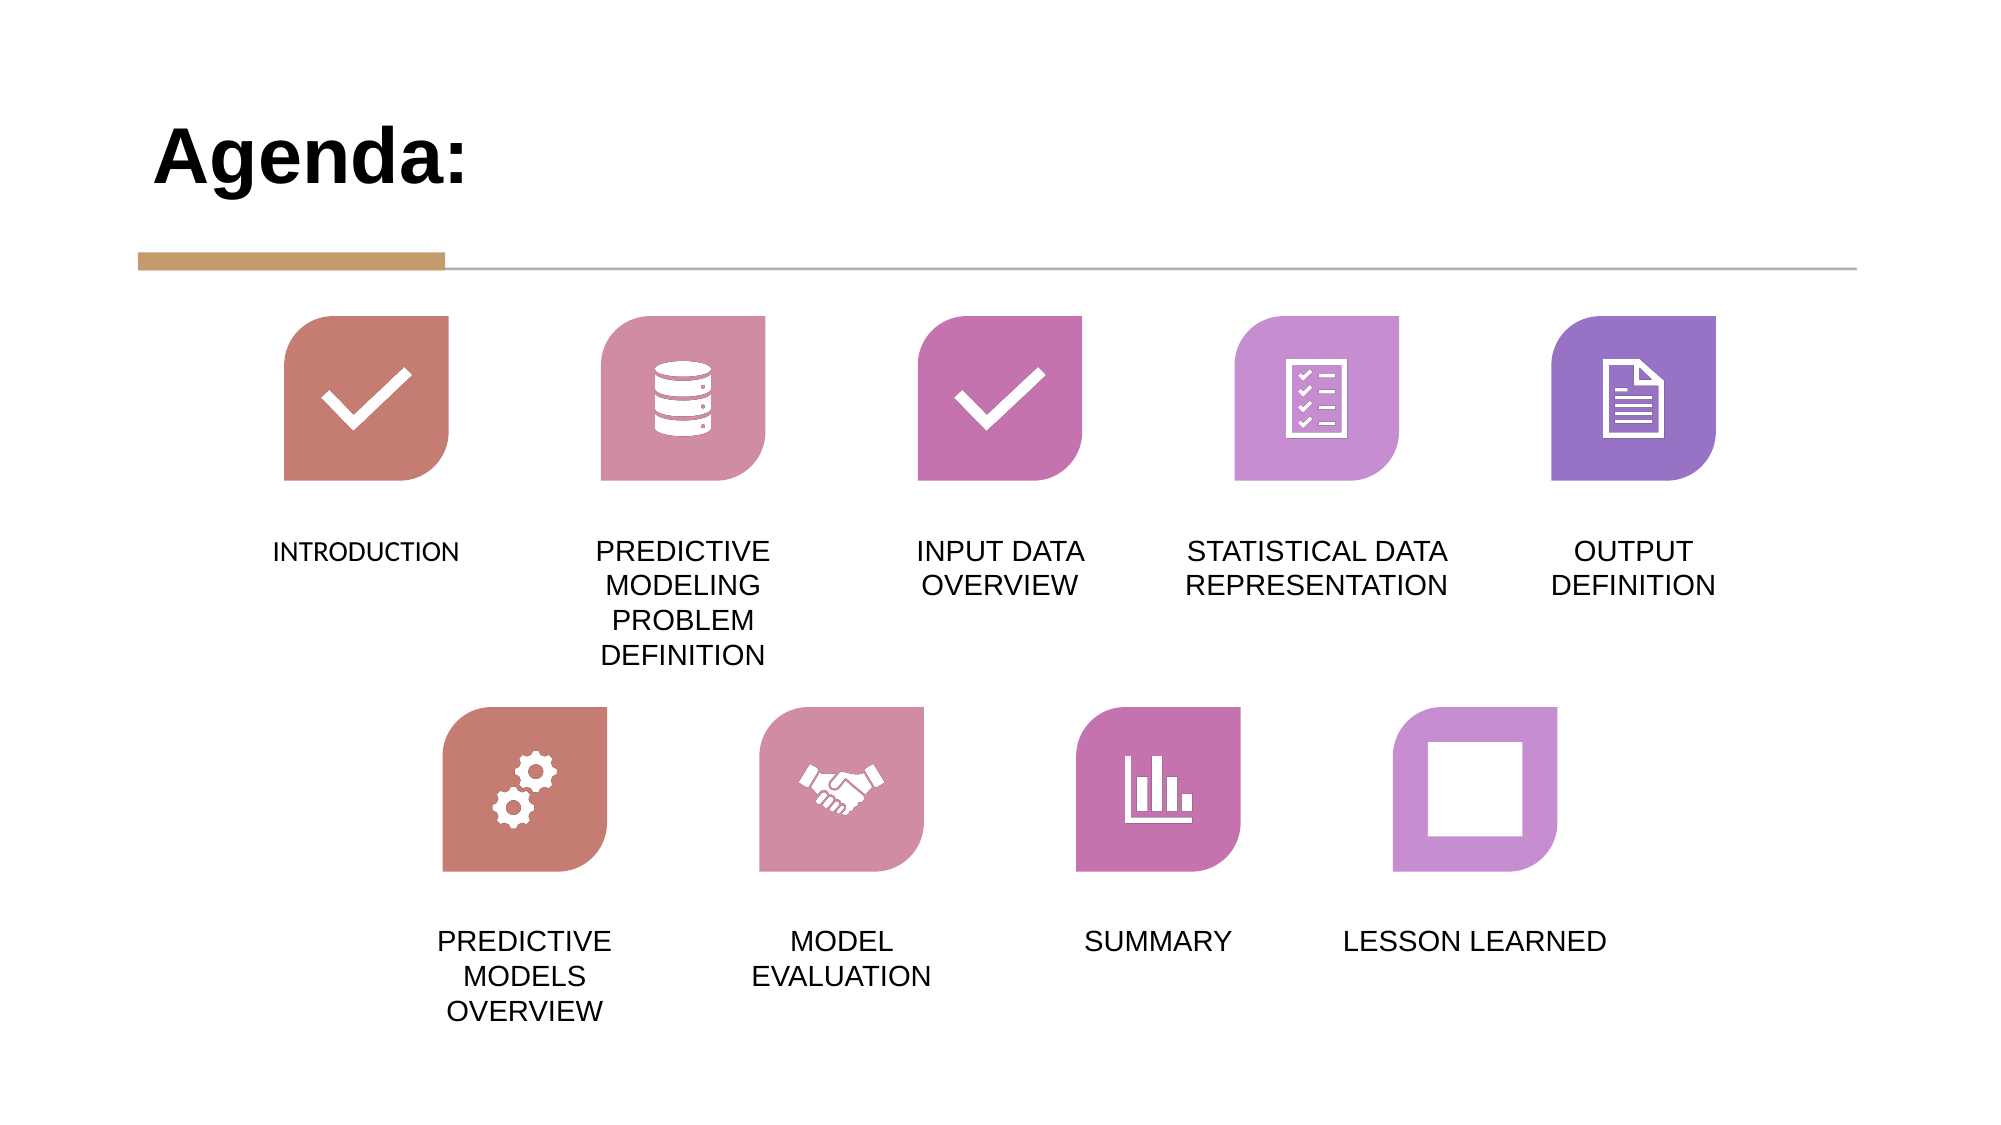

# Agenda:

Introduction
Predictive Modeling Problem Definition
Input Data Overview
Statistical Data Representation
Output Definition
Predictive Models Overview
Model Evaluation
Summary
Lesson Learned